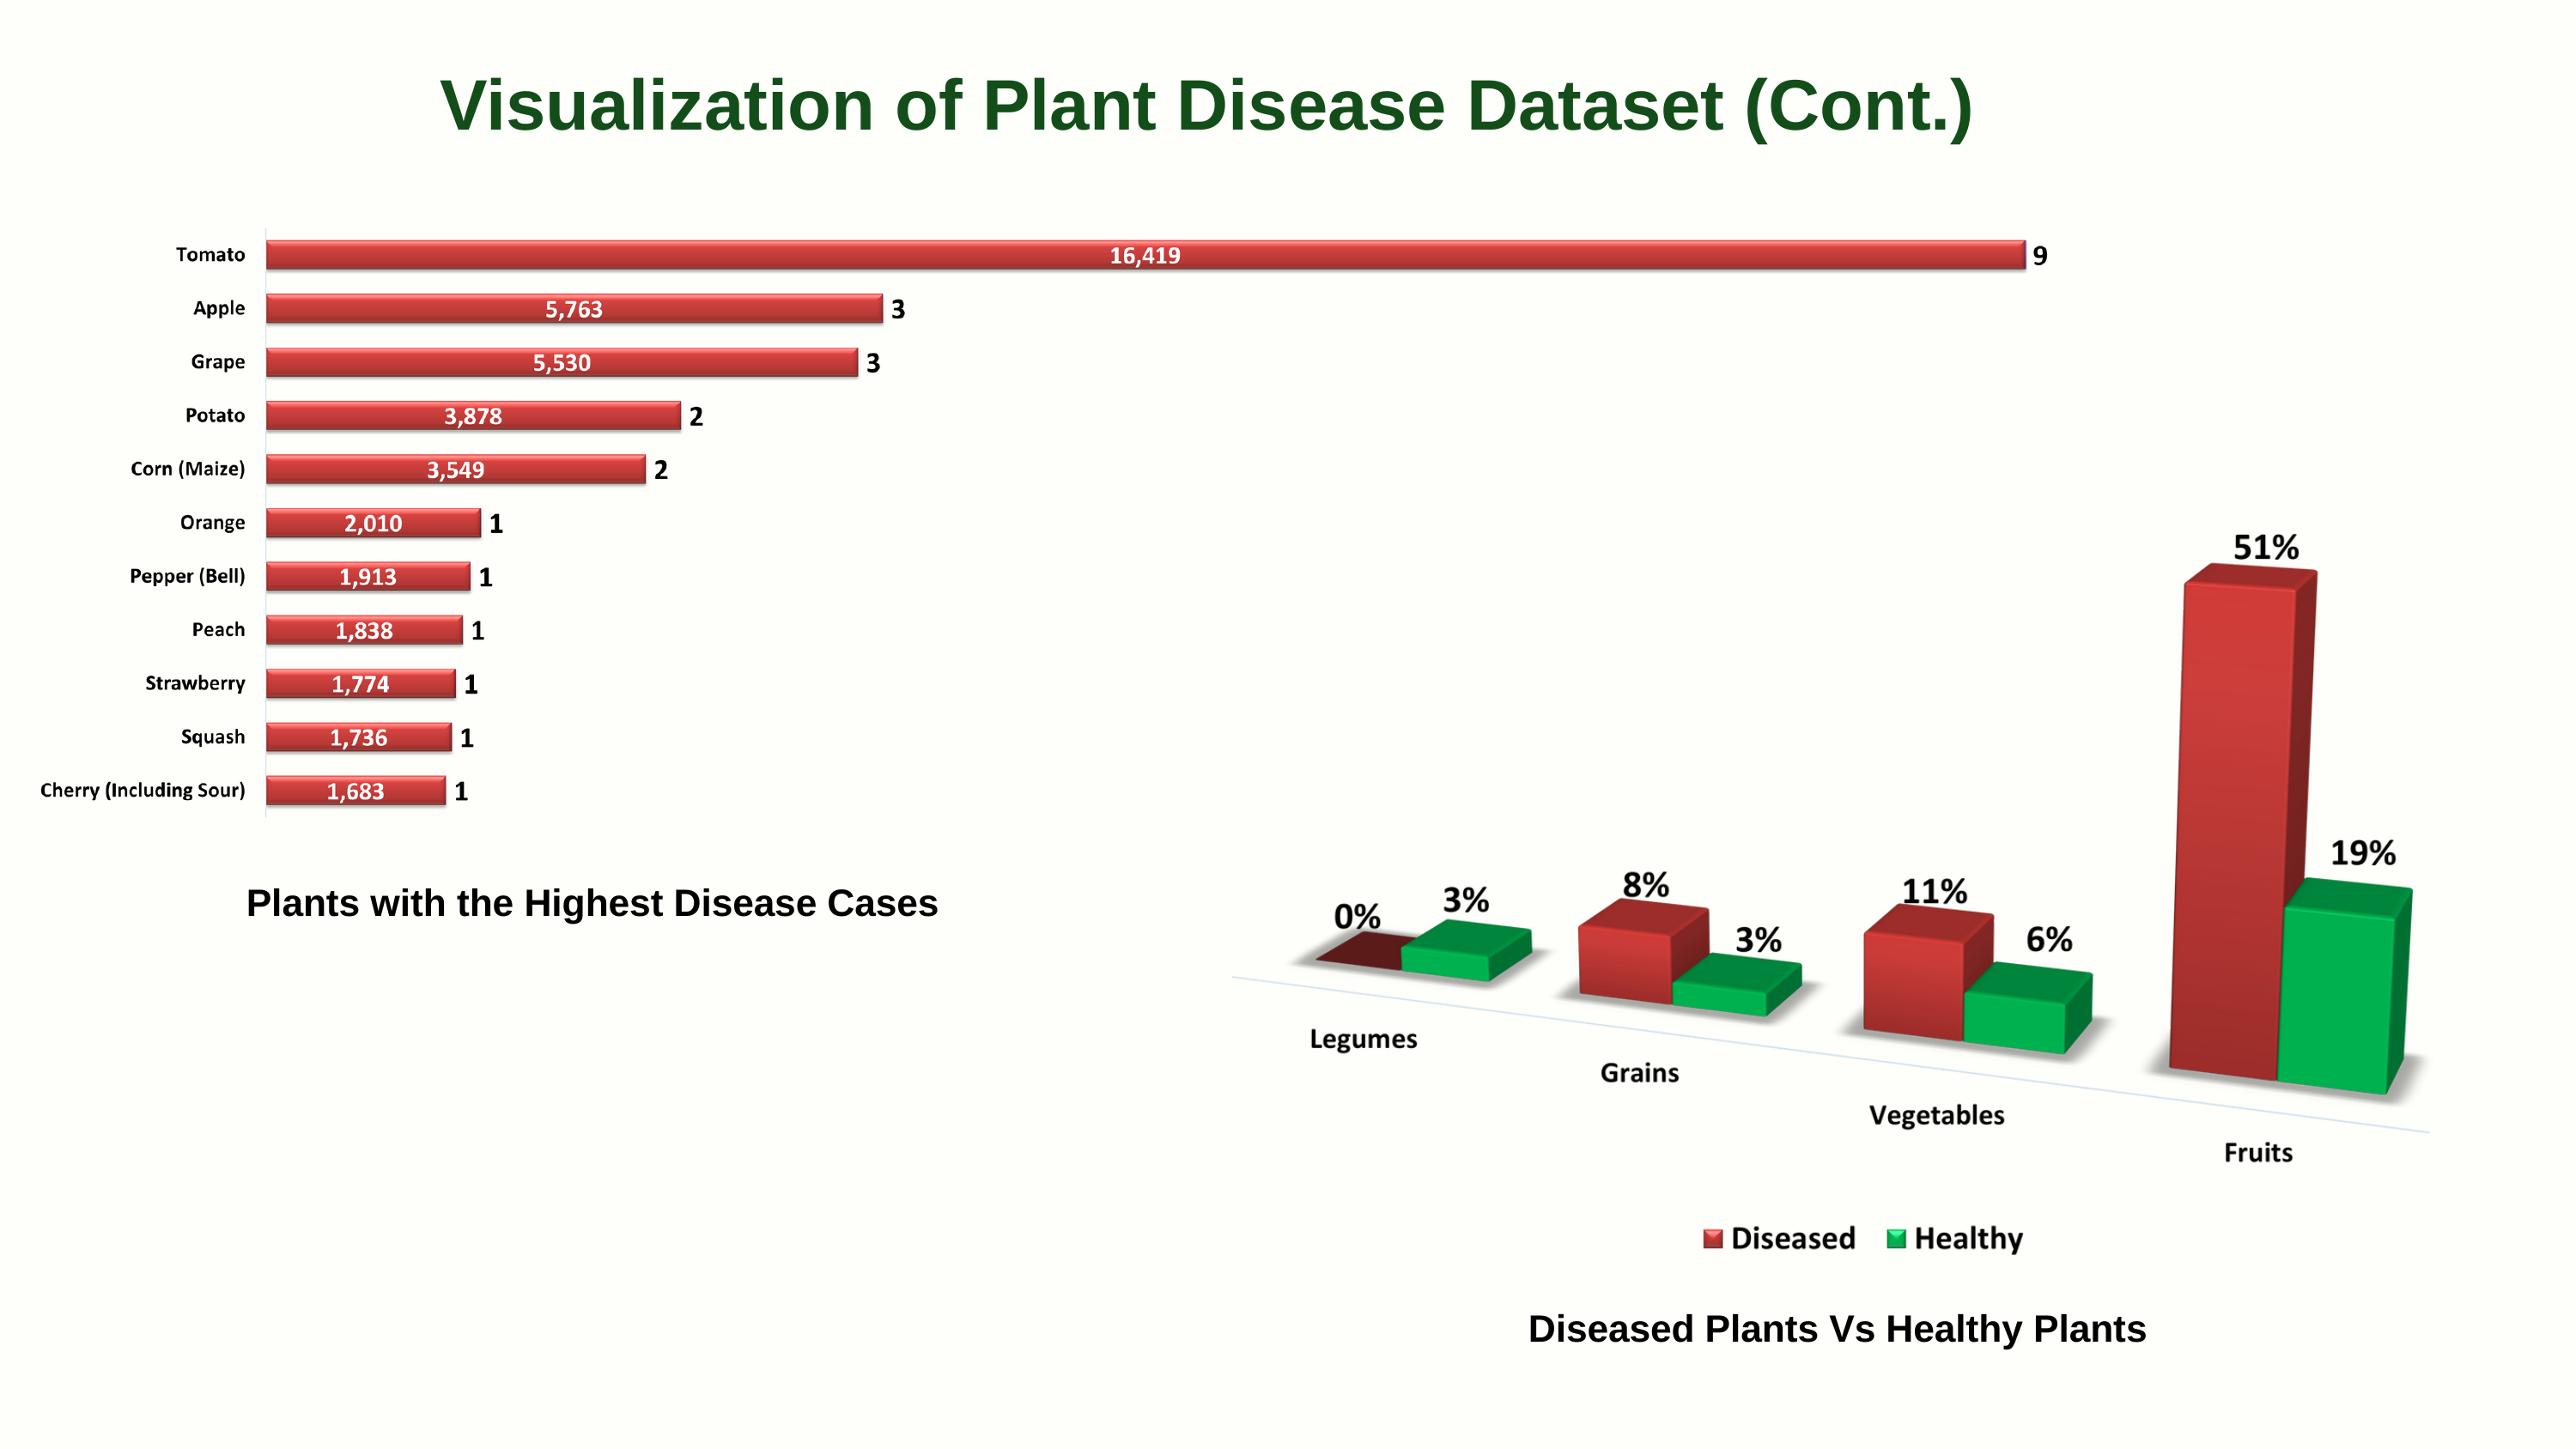

Visualization of Plant Disease Dataset (Cont.)

Plants with the Highest Disease Cases
Diseased Plants Vs Healthy Plants